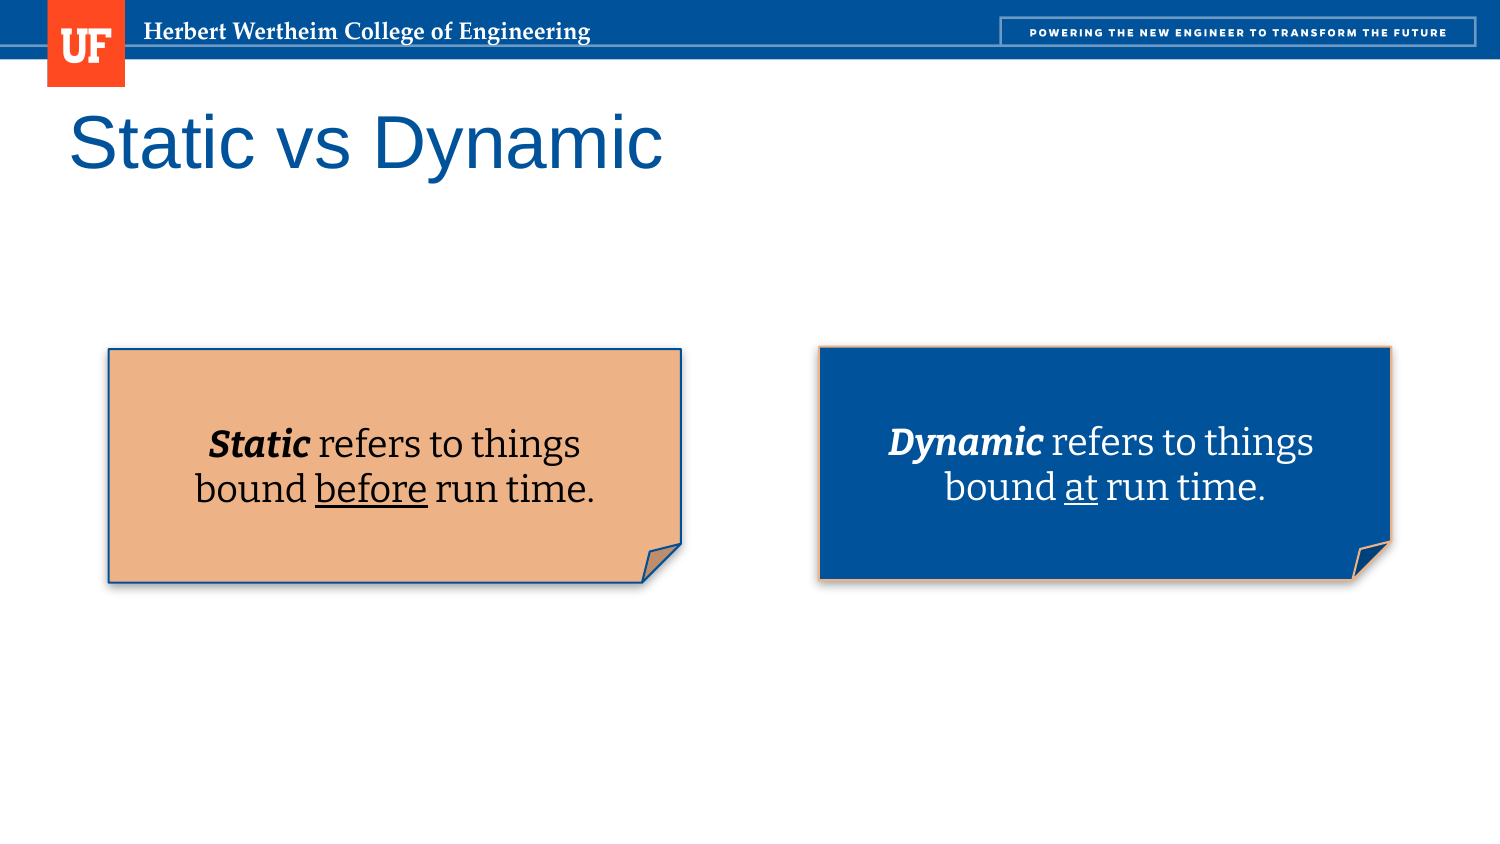

# Static vs Dynamic
Dynamic refers to things
bound at run time.
Static refers to things
bound before run time.